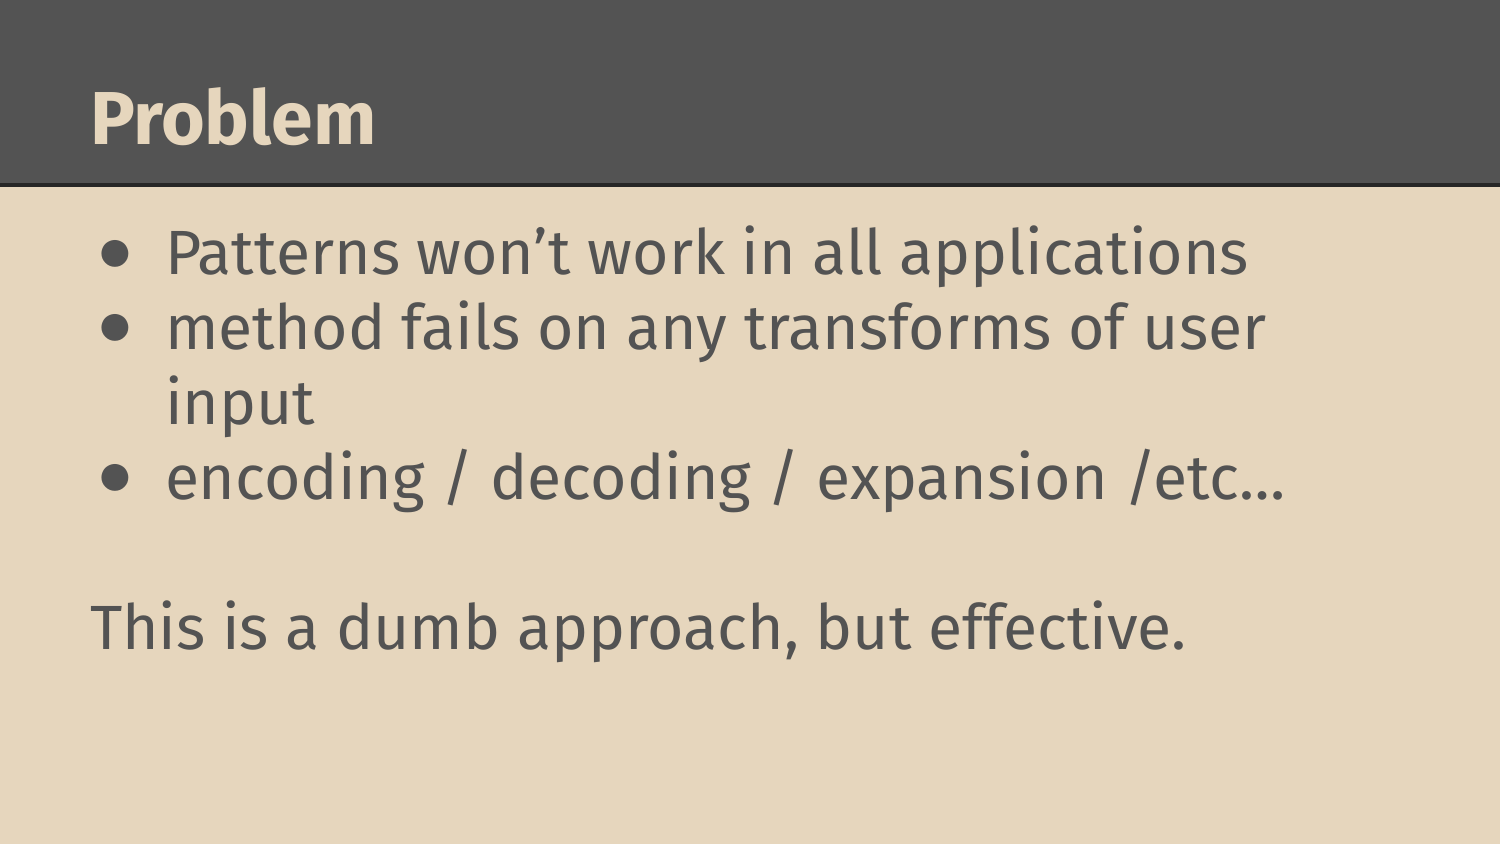

# Problem
Patterns won’t work in all applications
method fails on any transforms of user input
encoding / decoding / expansion /etc…

This is a dumb approach, but effective.